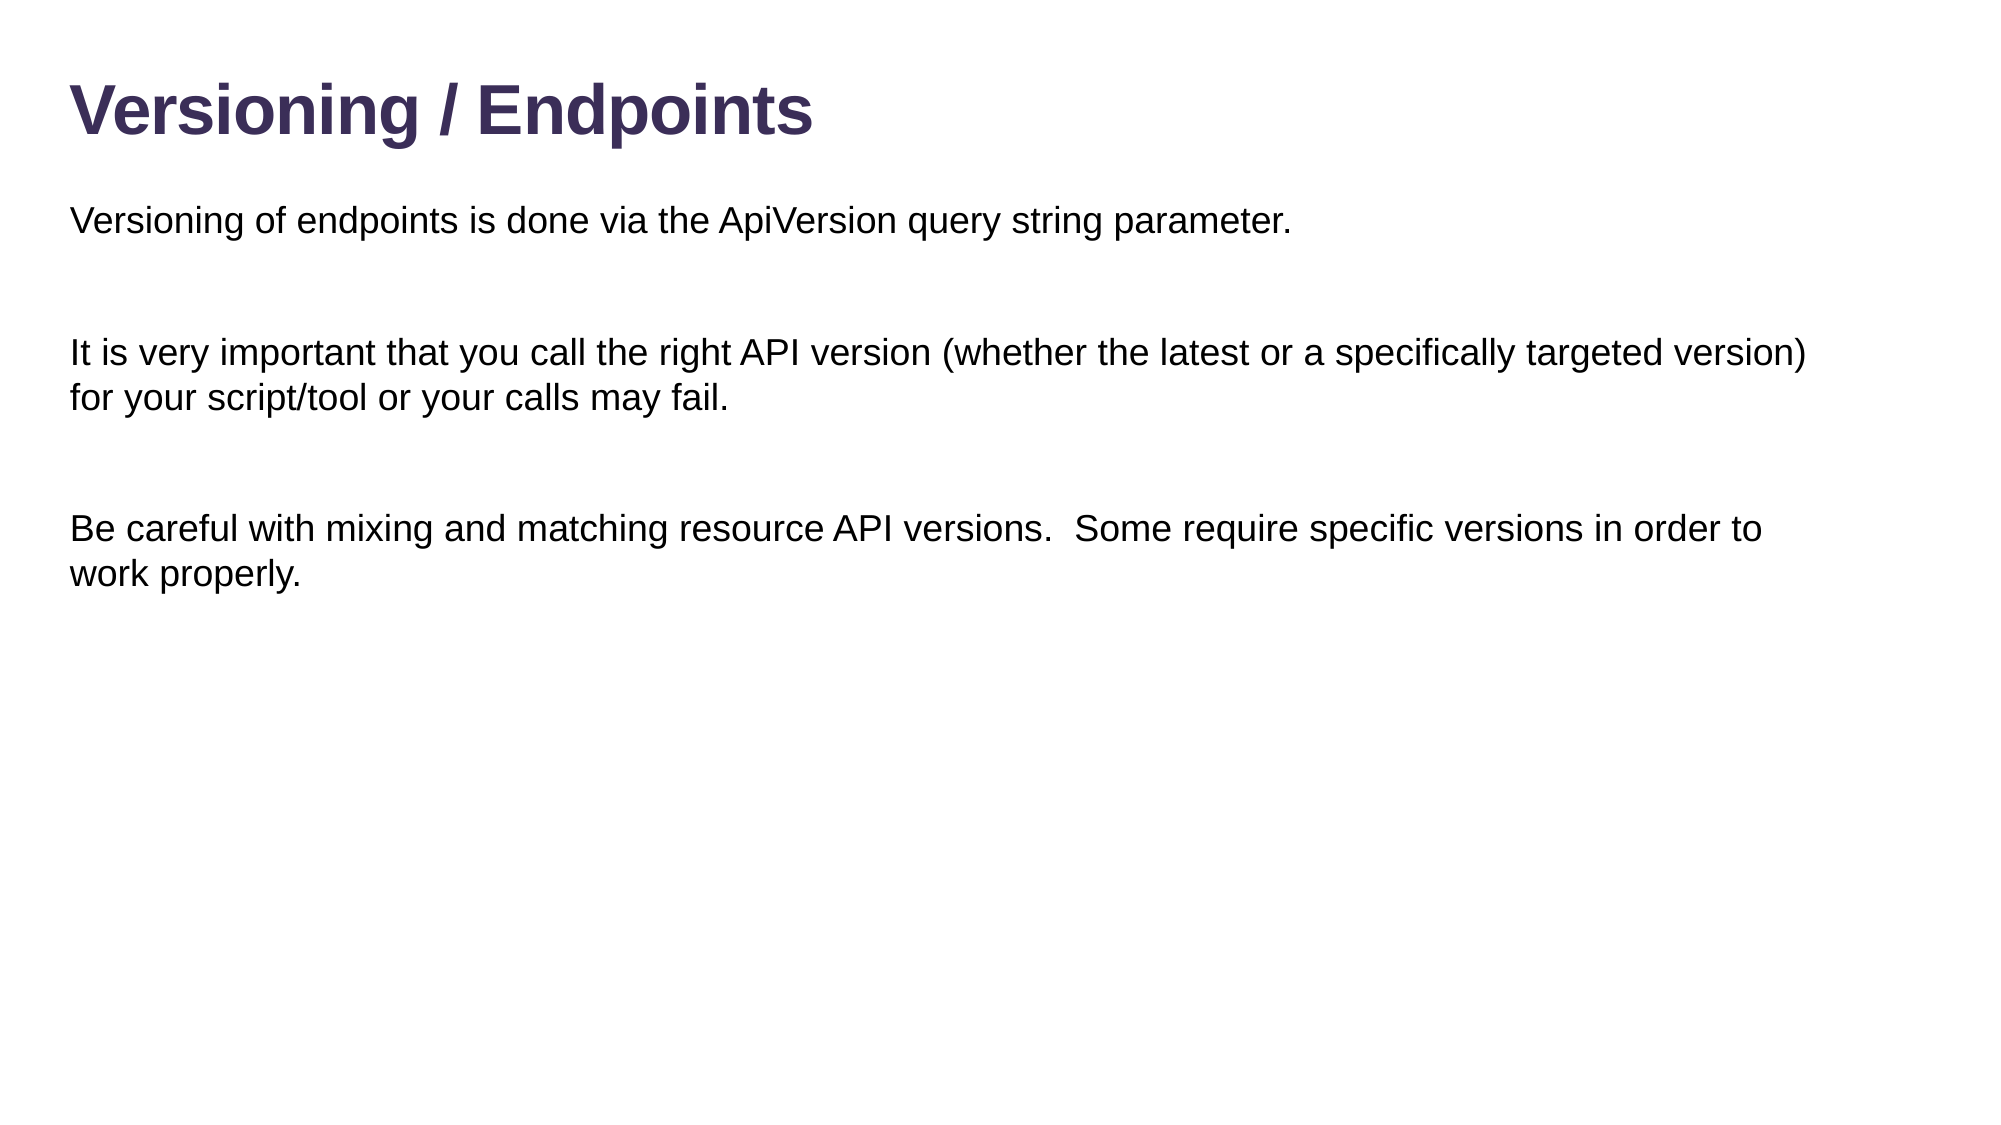

# Versioning / Endpoints
Versioning of endpoints is done via the ApiVersion query string parameter.

It is very important that you call the right API version (whether the latest or a specifically targeted version) for your script/tool or your calls may fail.

Be careful with mixing and matching resource API versions.  Some require specific versions in order to work properly.